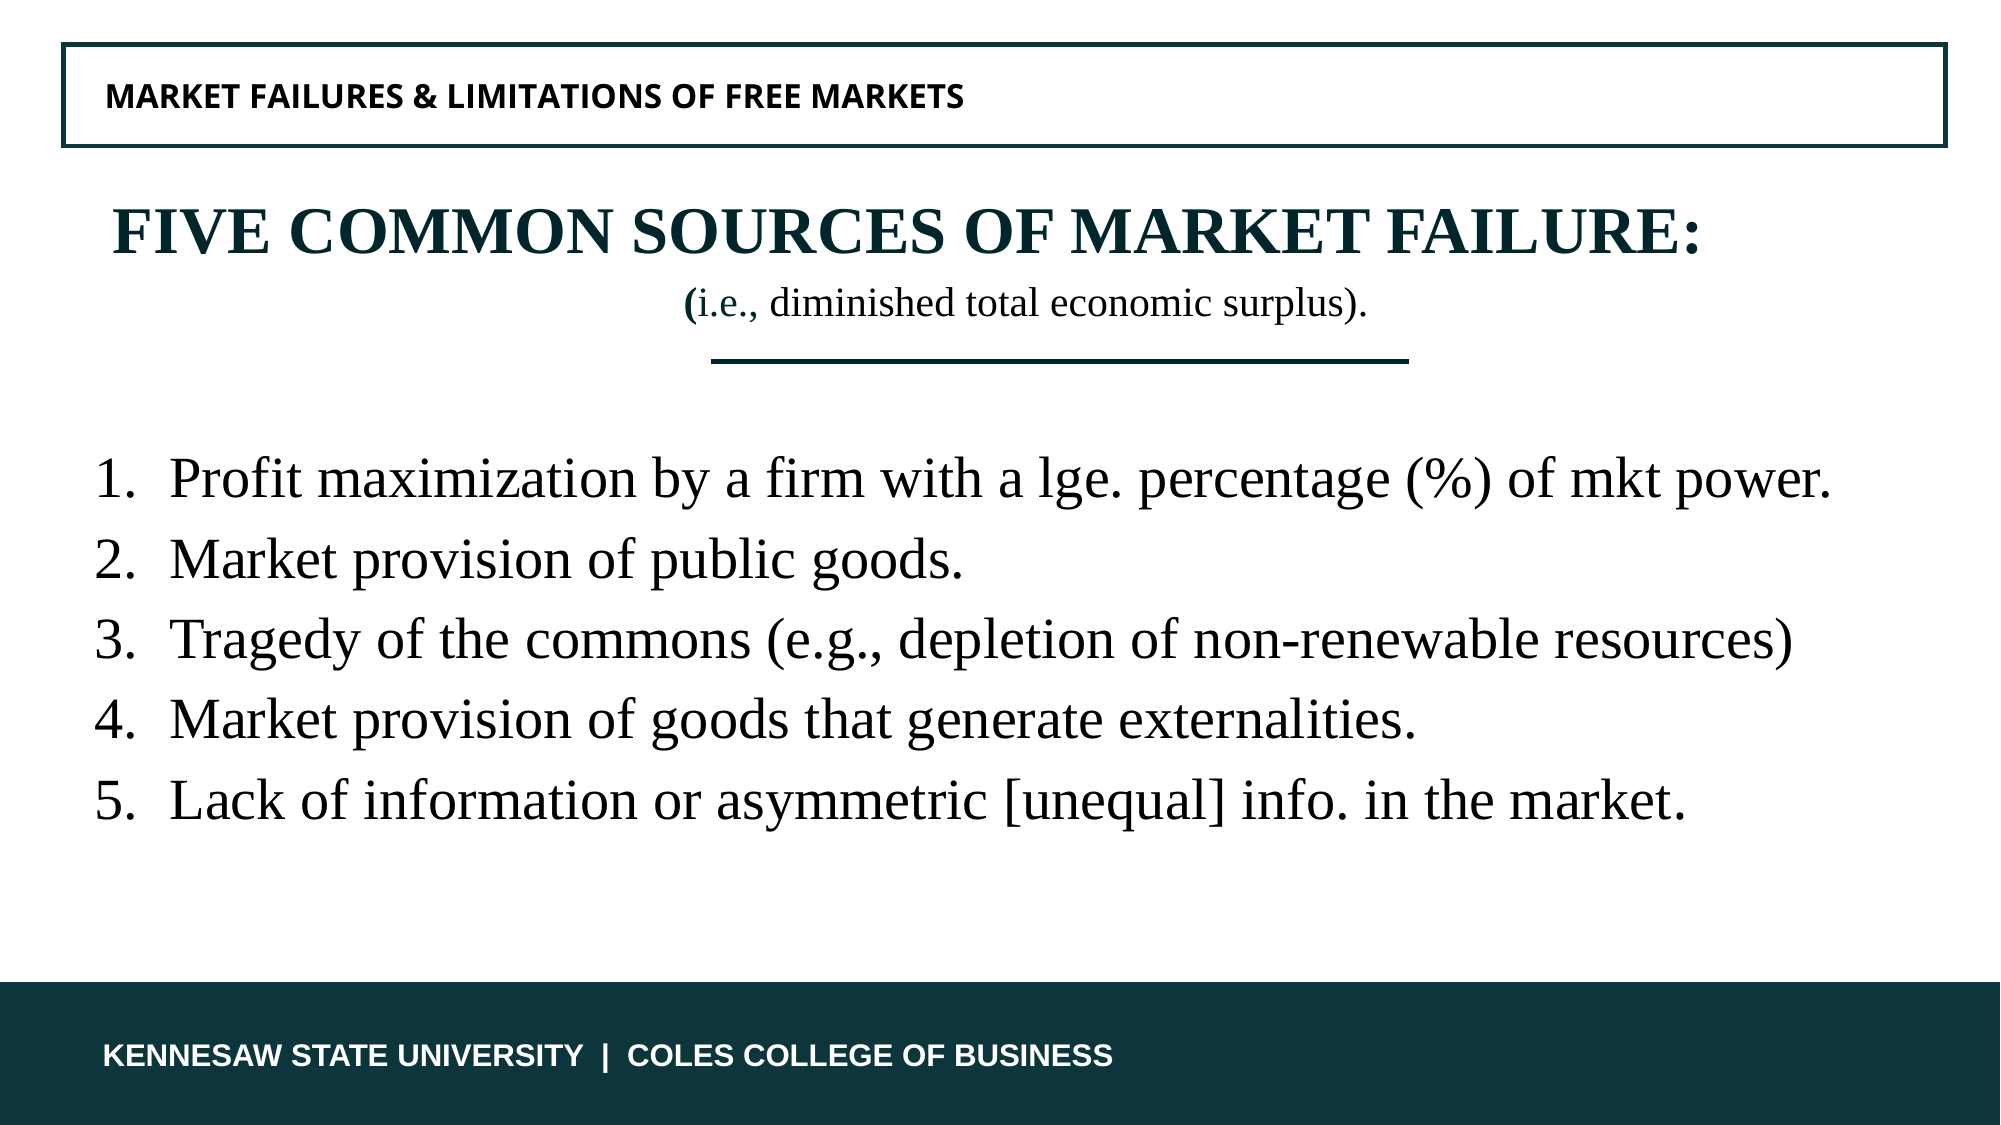

MARKET FAILURES & LIMITATIONS OF FREE MARKETS
FIVE COMMON SOURCES OF MARKET FAILURE:               (i.e., diminished total economic surplus).

Profit maximization by a firm with a lge. percentage (%) of mkt power.
Market provision of public goods.
Tragedy of the commons (e.g., depletion of non-renewable resources)
Market provision of goods that generate externalities.
Lack of information or asymmetric [unequal] info. in the market.
          KENNESAW STATE UNIVERSITY  |  COLES COLLEGE OF BUSINESS